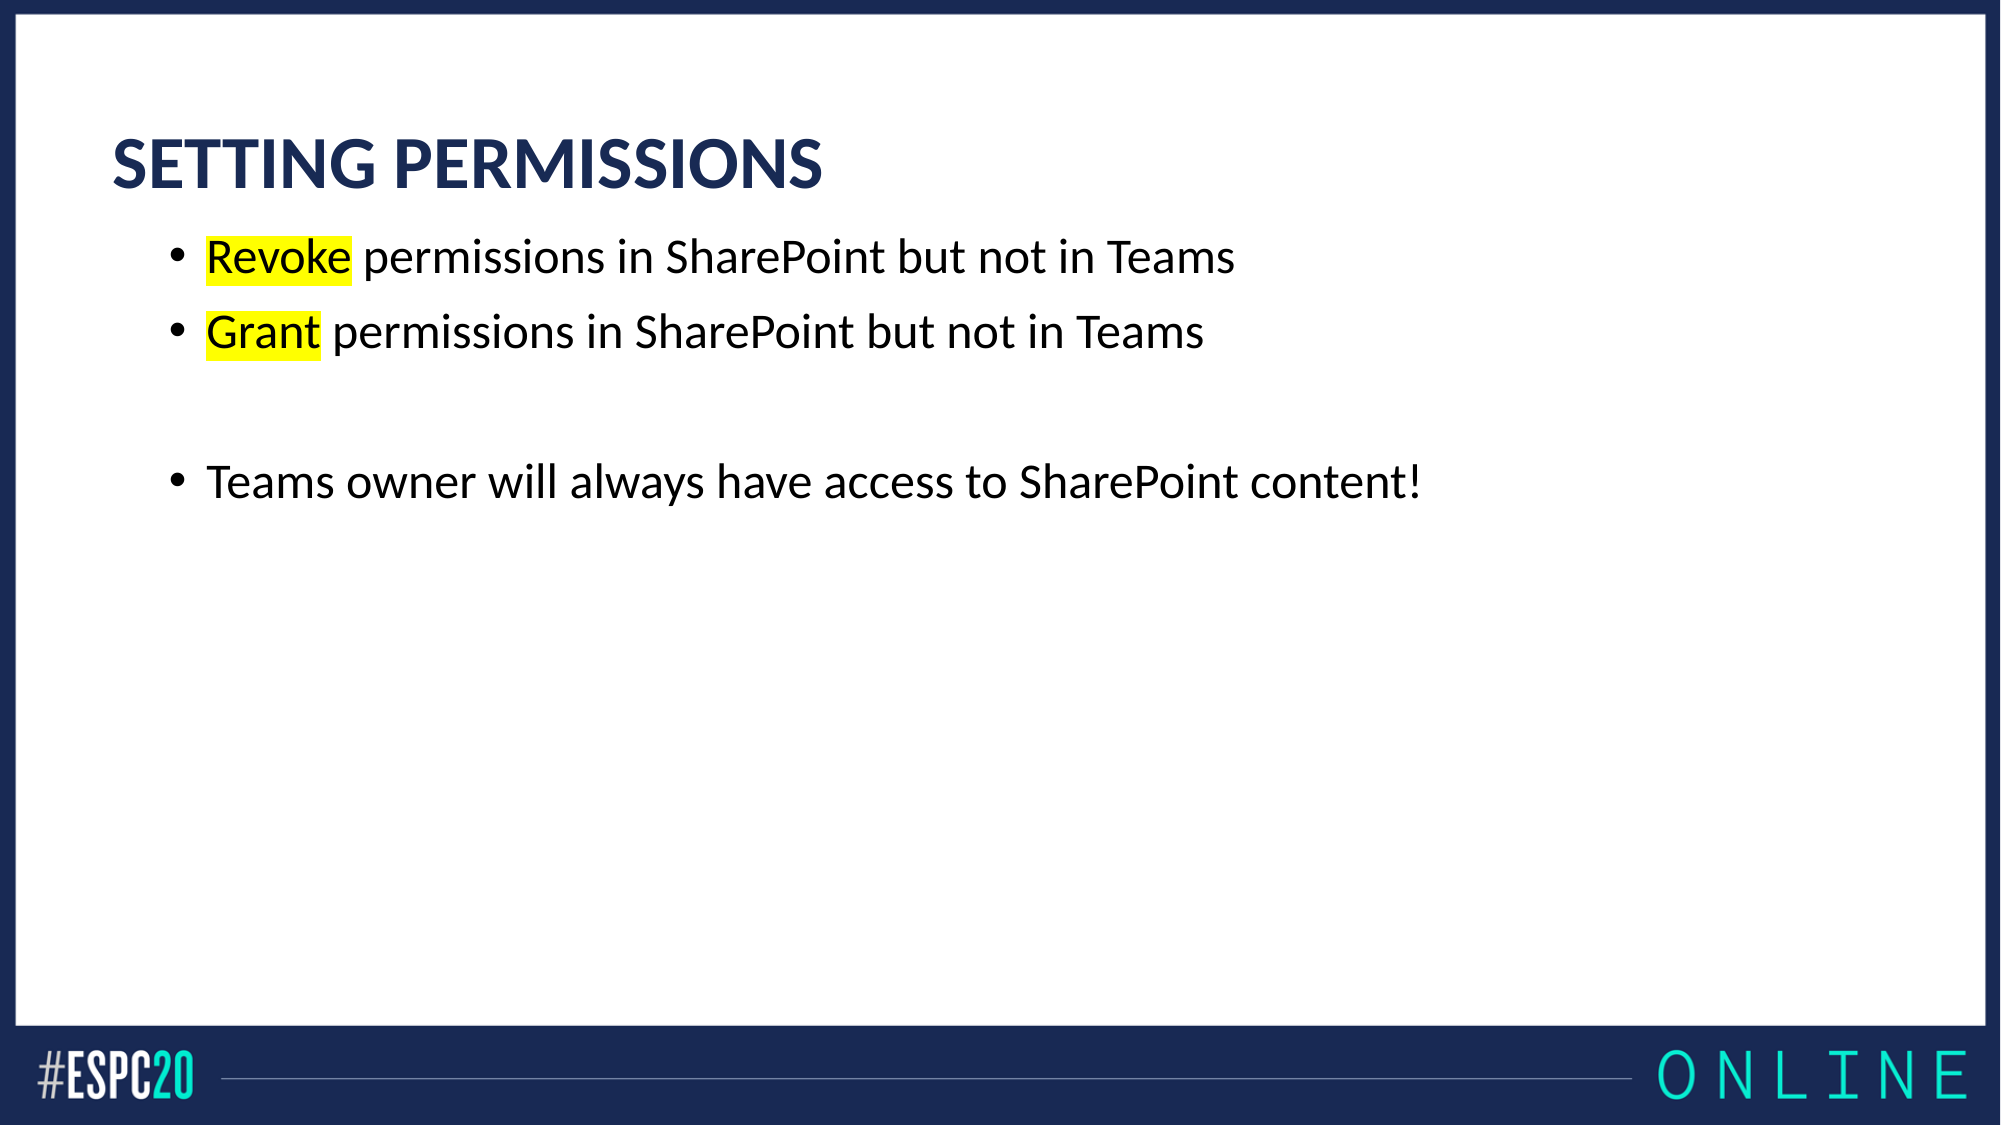

# Setting Permissions
Revoke permissions in SharePoint but not in Teams
Grant permissions in SharePoint but not in Teams

Teams owner will always have access to SharePoint content!